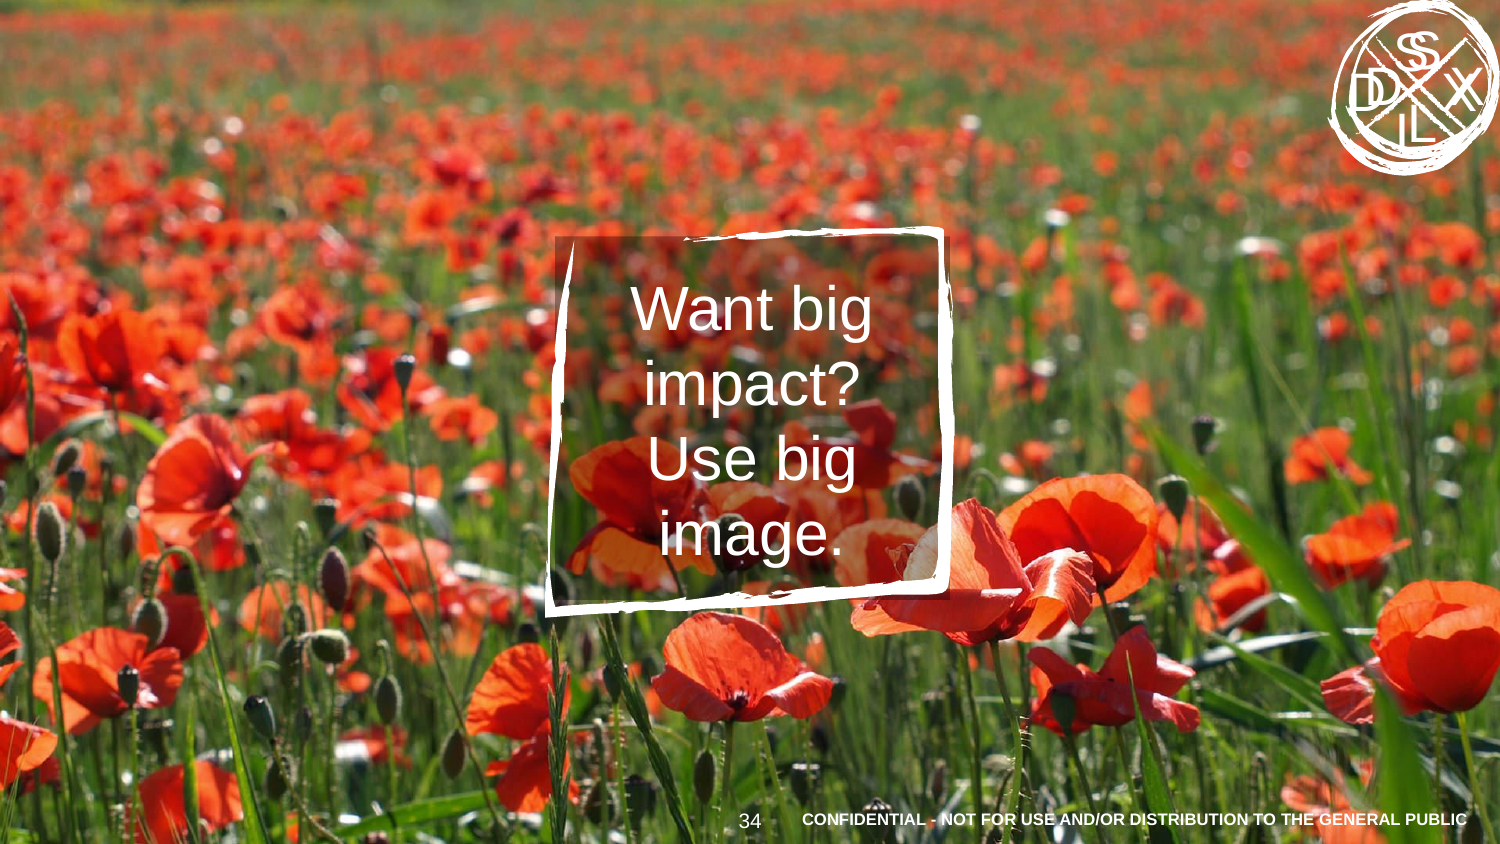

S
D
X
L

# Want big impact?
Use big image.
34